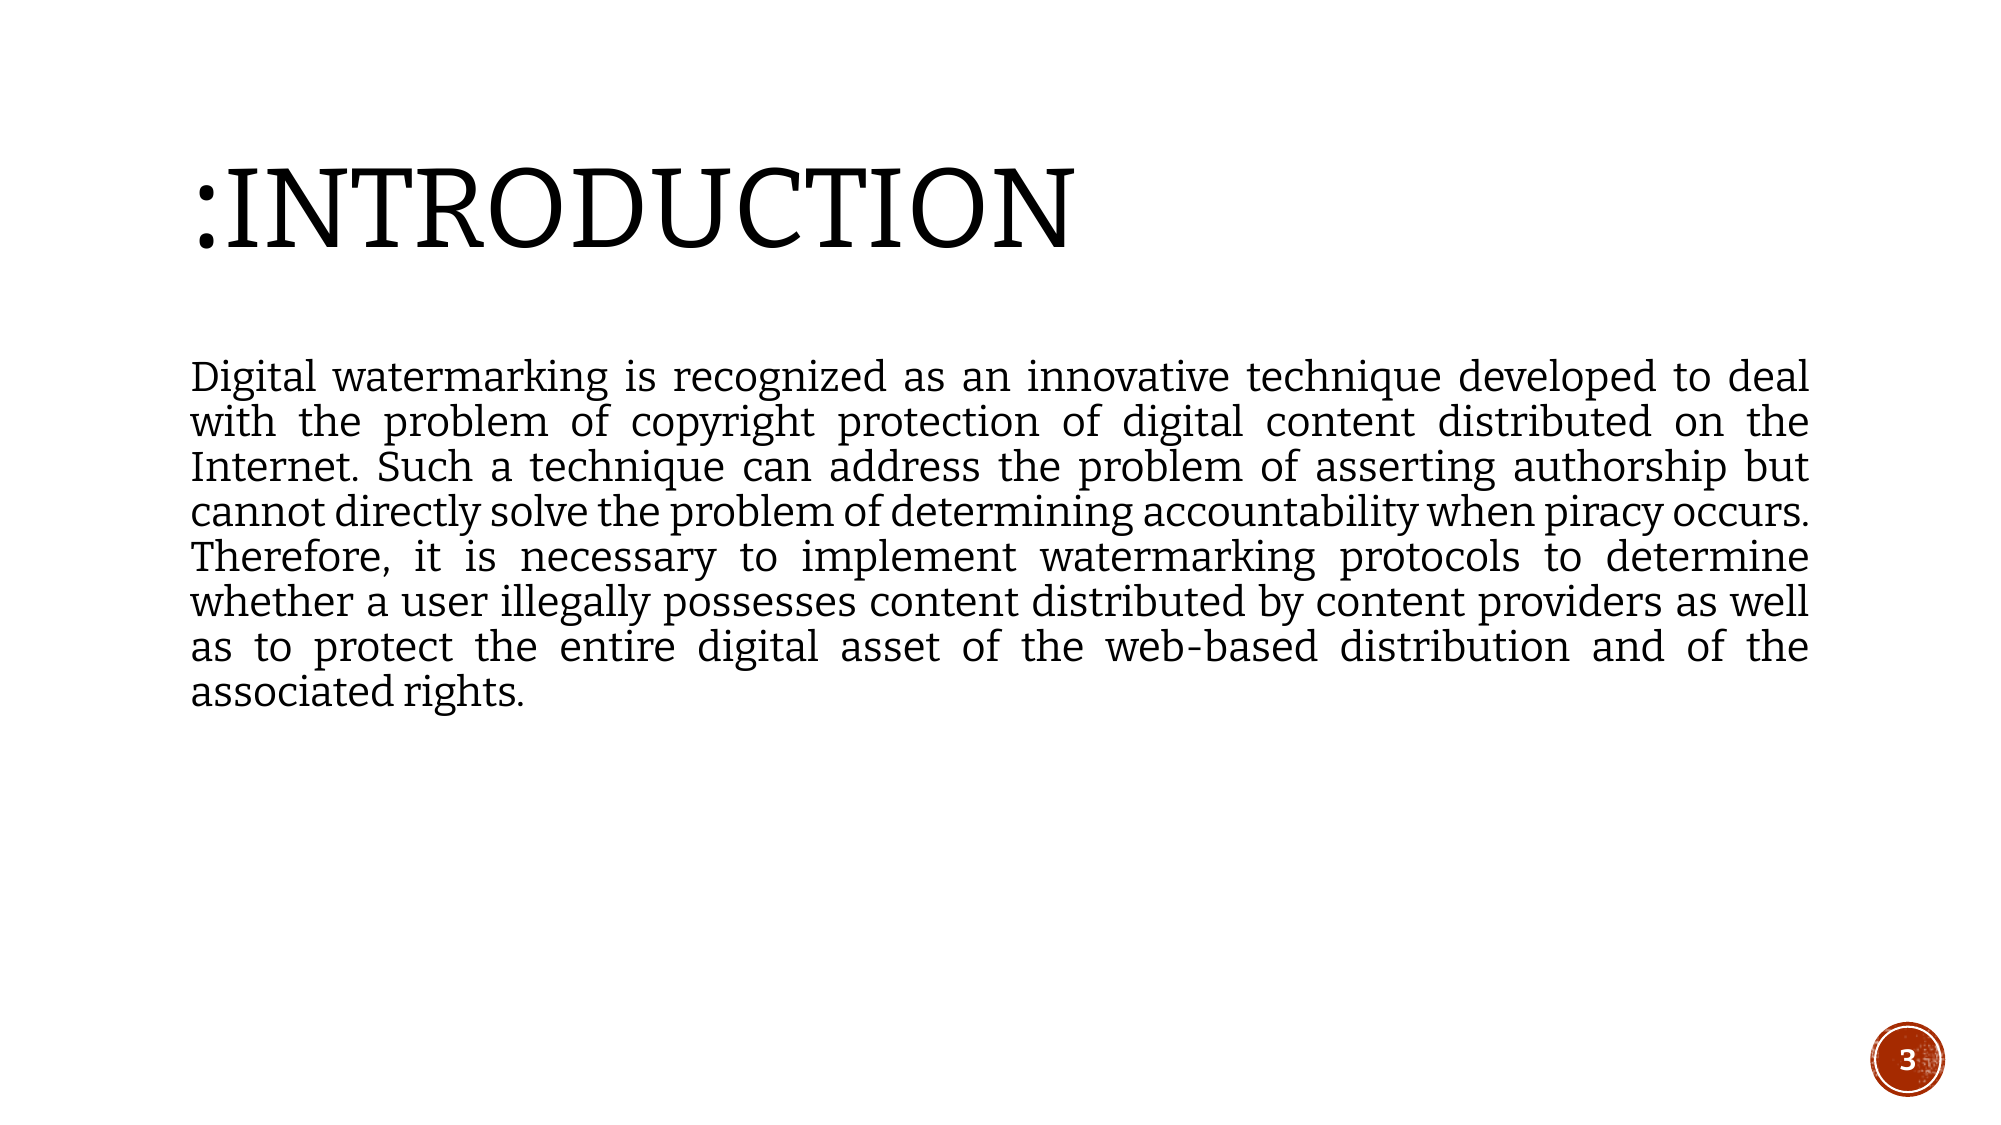

# Introduction:
Digital watermarking is recognized as an innovative technique developed to deal with the problem of copyright protection of digital content distributed on the Internet. Such a technique can address the problem of asserting authorship but cannot directly solve the problem of determining accountability when piracy occurs. Therefore, it is necessary to implement watermarking protocols to determine whether a user illegally possesses content distributed by content providers as well as to protect the entire digital asset of the web-based distribution and of the associated rights.
3